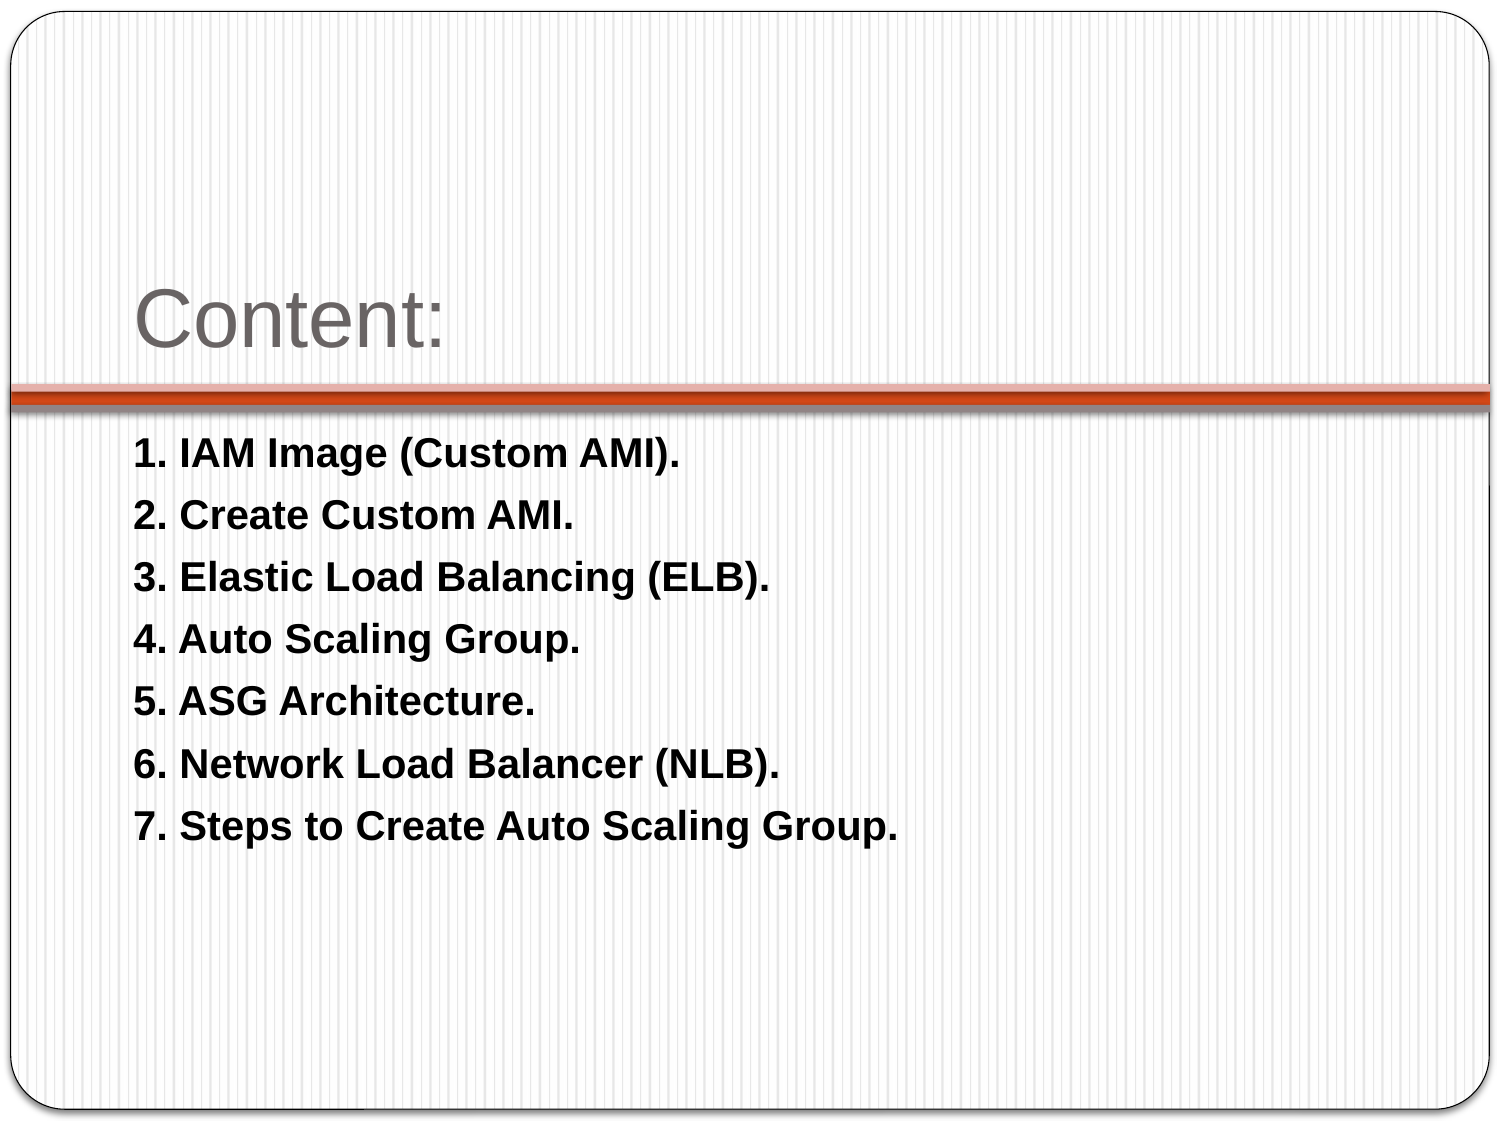

# Content:
1. IAM Image (Custom AMI).
2. Create Custom AMI.
3. Elastic Load Balancing (ELB).
4. Auto Scaling Group.
5. ASG Architecture.
6. Network Load Balancer (NLB).
7. Steps to Create Auto Scaling Group.